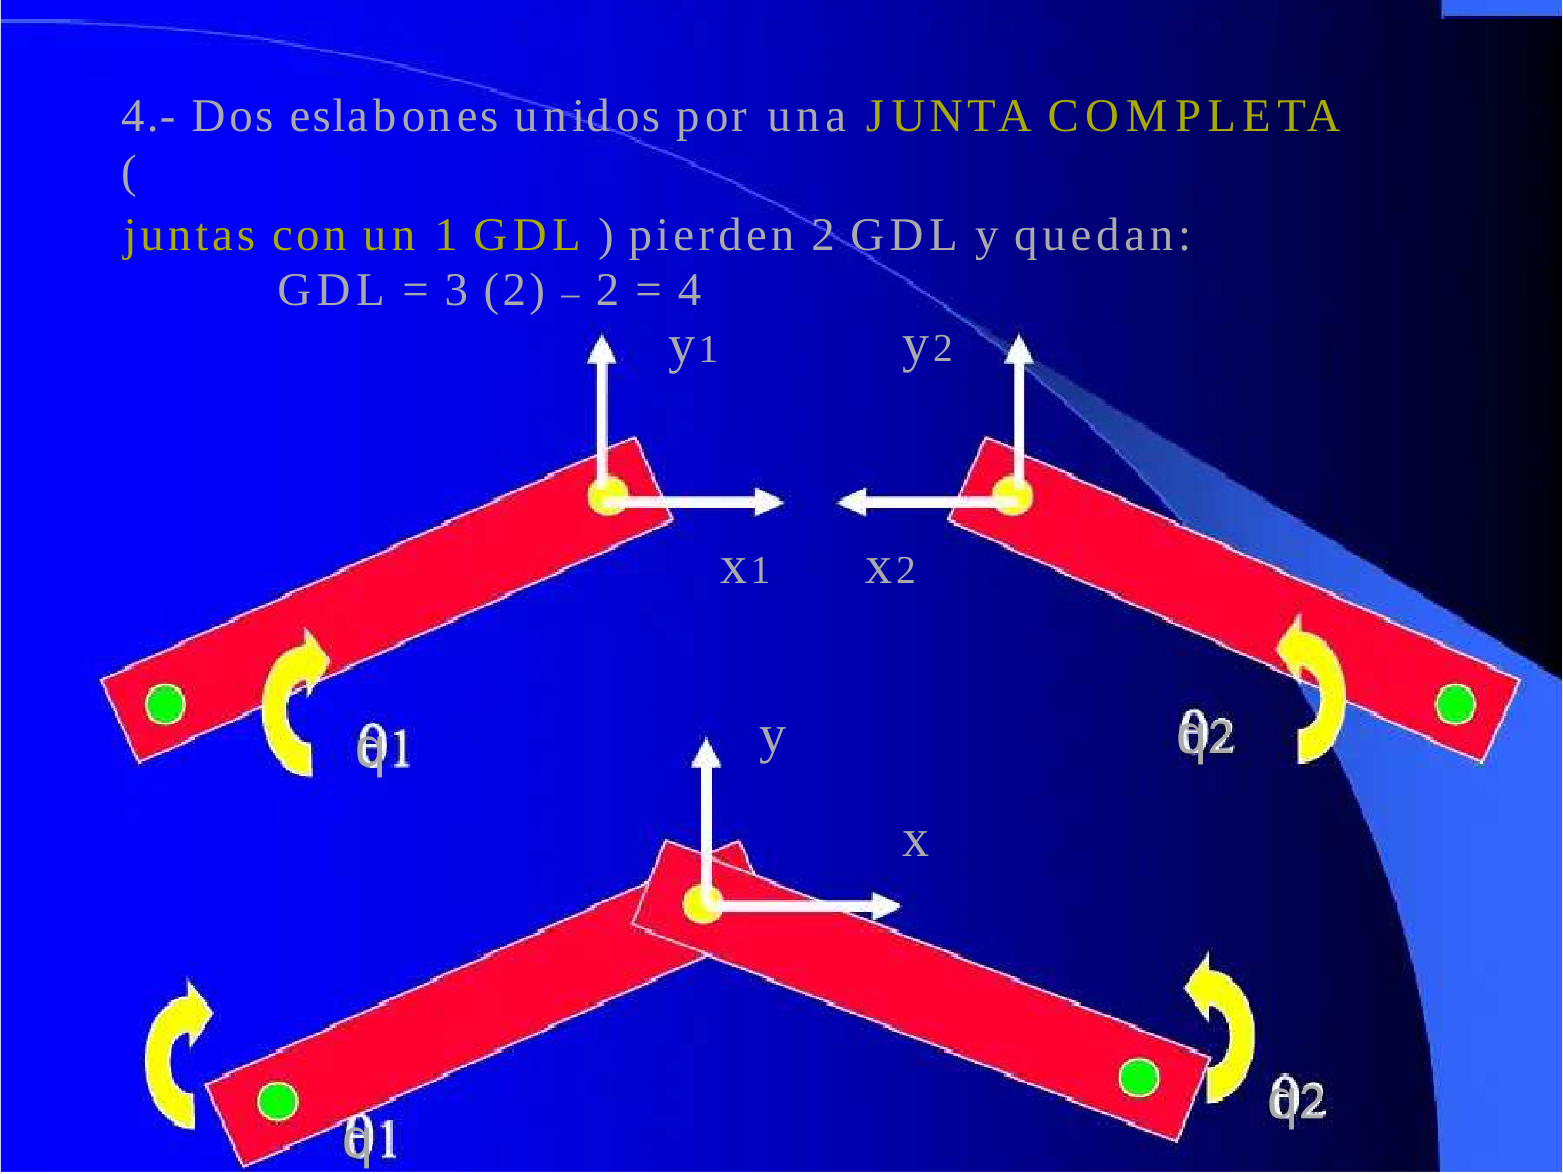

4.- Dos eslabones unidos por una JUNTA COMPLETA	(
 juntas con un 1 GDL ) pierden 2 GDL y quedan:
GDL = 3 (2) – 2 = 4
y1
y2
x1	x2
y
q2
q
x
q2
q